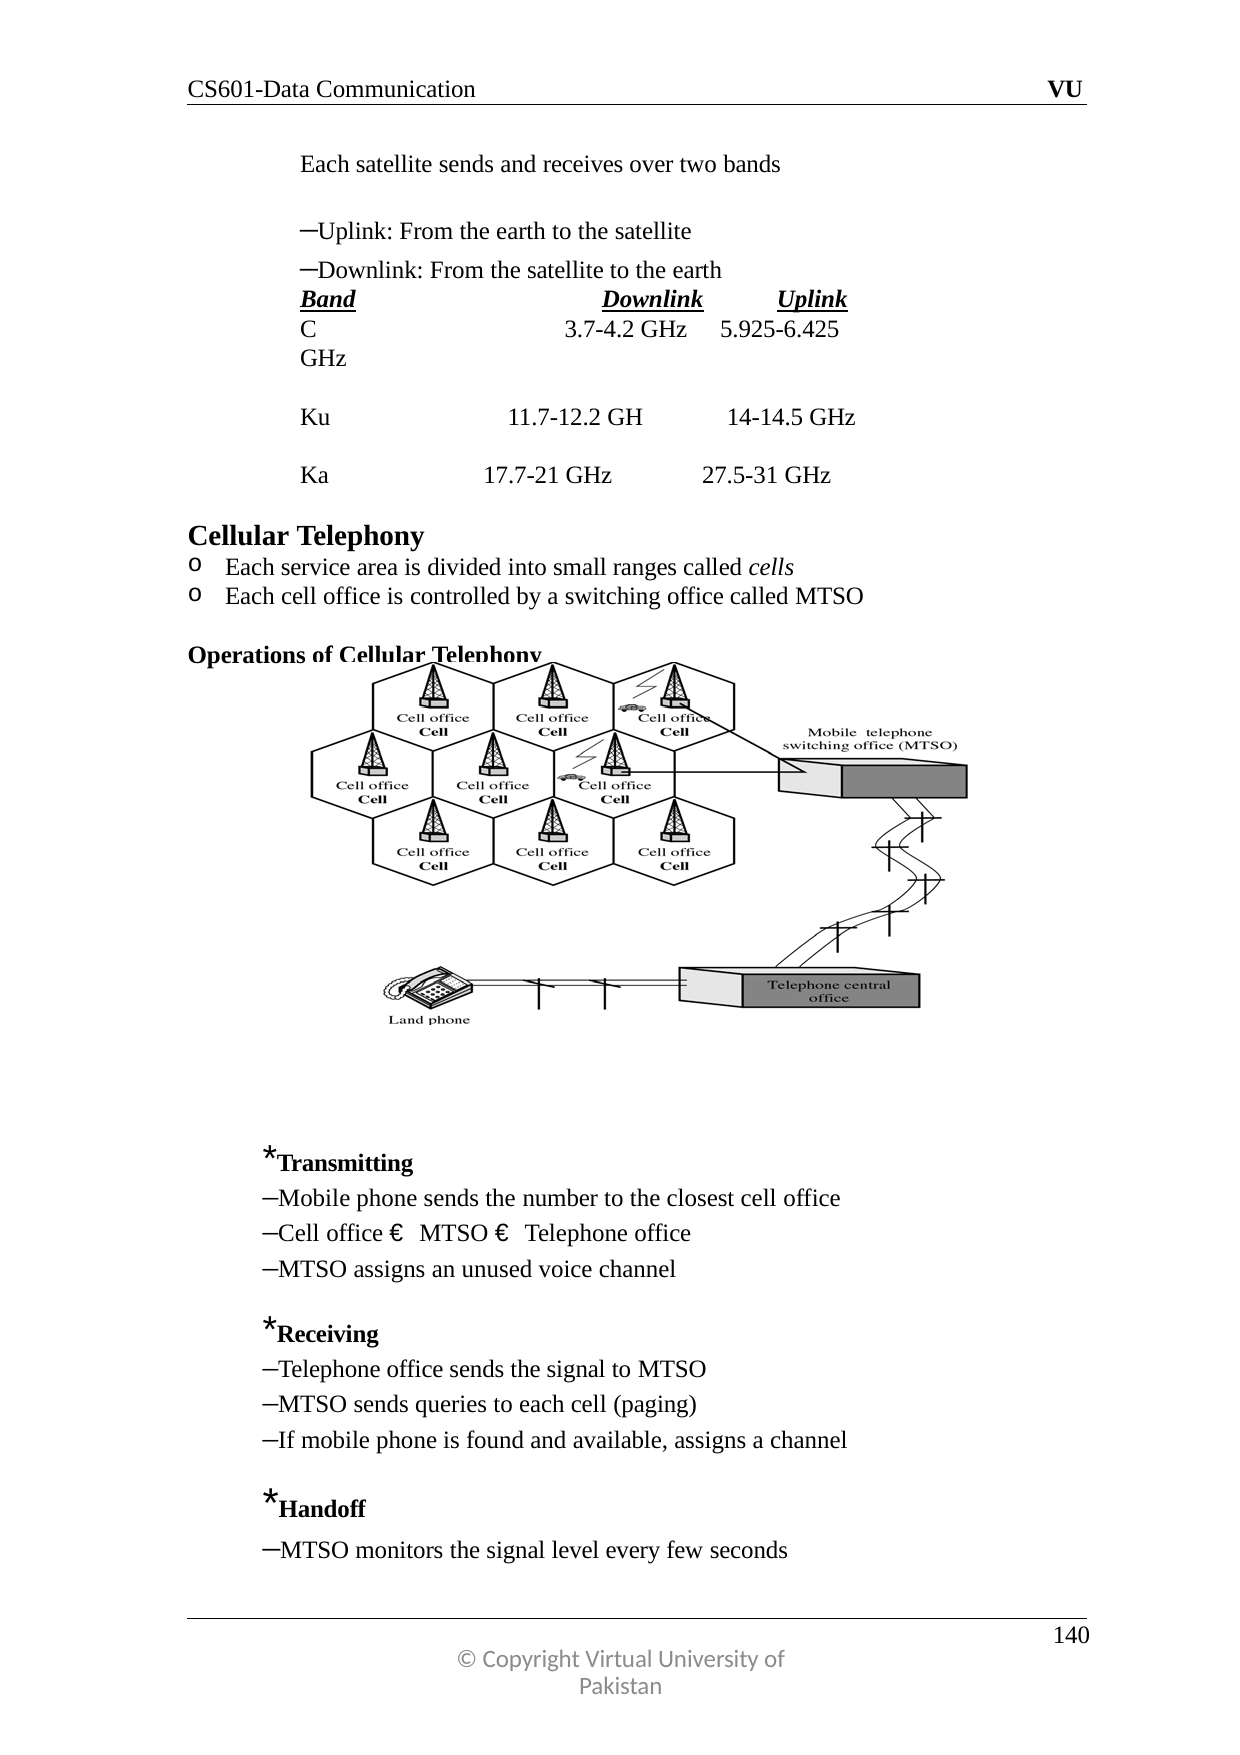

CS601-Data Communication
VU

Each satellite sends and receives over two bands

–Uplink: From the earth to the satellite
–Downlink: From the satellite to the earth
Band	Downlink	Uplink
C	3.7-4.2 GHz	5.925-6.425 GHz

Ku	11.7-12.2 GH	14-14.5 GHz

Ka	17.7-21 GHz	27.5-31 GHz

Cellular Telephony
Each service area is divided into small ranges called cells
Each cell office is controlled by a switching office called MTSO

Operations of Cellular Telephony

*Transmitting
–Mobile phone sends the number to the closest cell office
–Cell office € MTSO € Telephone office
–MTSO assigns an unused voice channel
*Receiving
–Telephone office sends the signal to MTSO
–MTSO sends queries to each cell (paging)
–If mobile phone is found and available, assigns a channel
*Handoff
–MTSO monitors the signal level every few seconds

140
© Copyright Virtual University of Pakistan